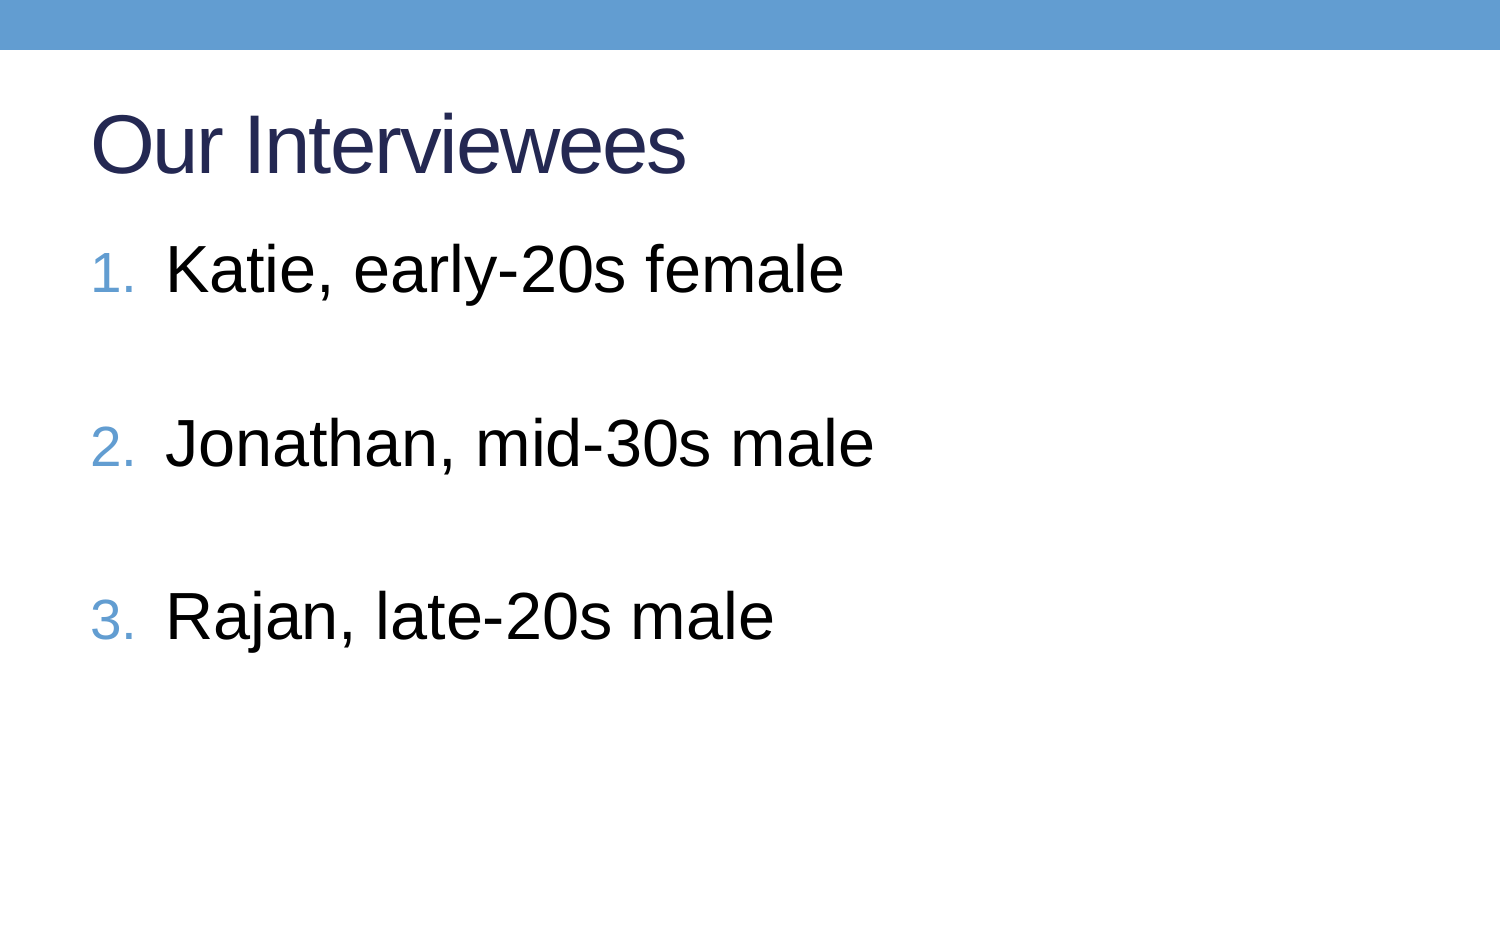

# Our Interviewees
Katie, early-20s female
Jonathan, mid-30s male
Rajan, late-20s male